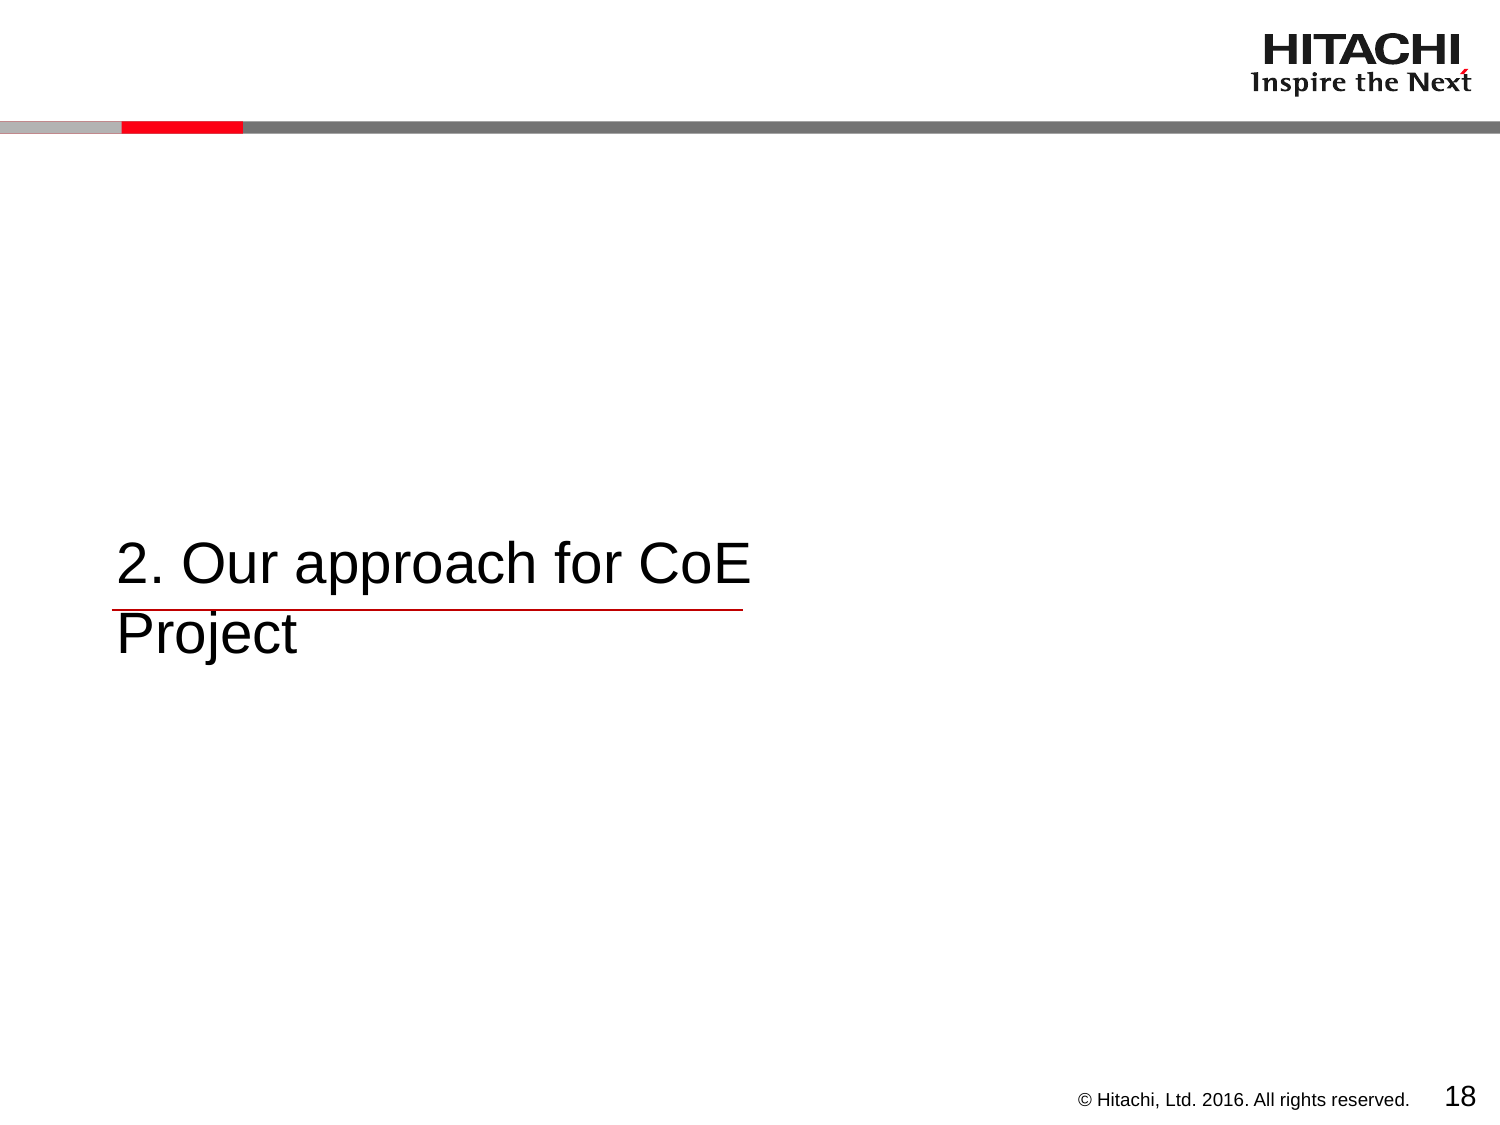

# 2. Our approach for CoE Project
18